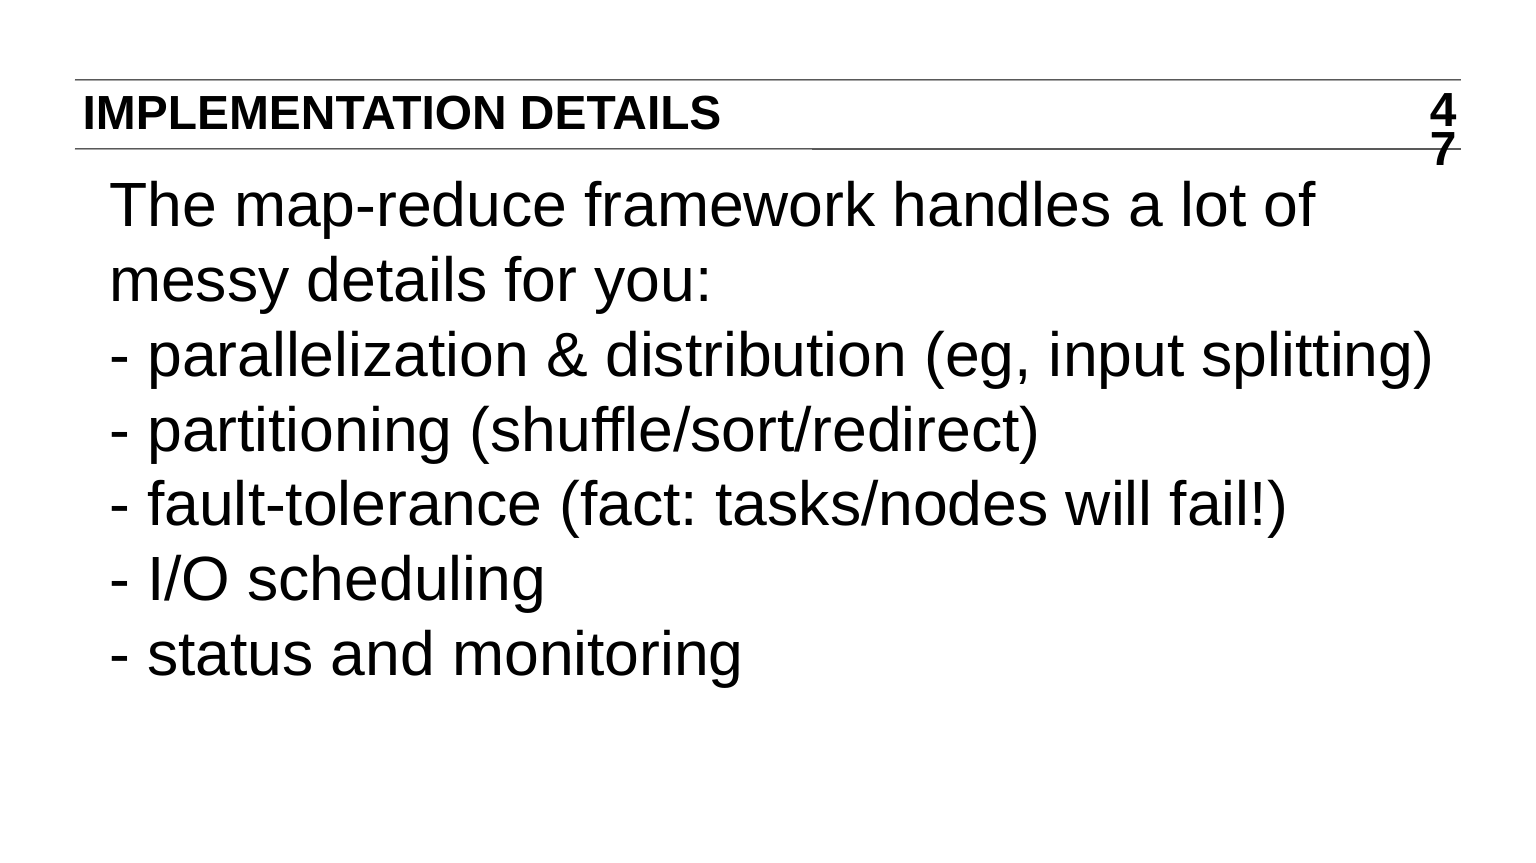

Implementation details
47
The map-reduce framework handles a lot of messy details for you:
- parallelization & distribution (eg, input splitting)
- partitioning (shuffle/sort/redirect)
- fault-tolerance (fact: tasks/nodes will fail!)
- I/O scheduling
- status and monitoring